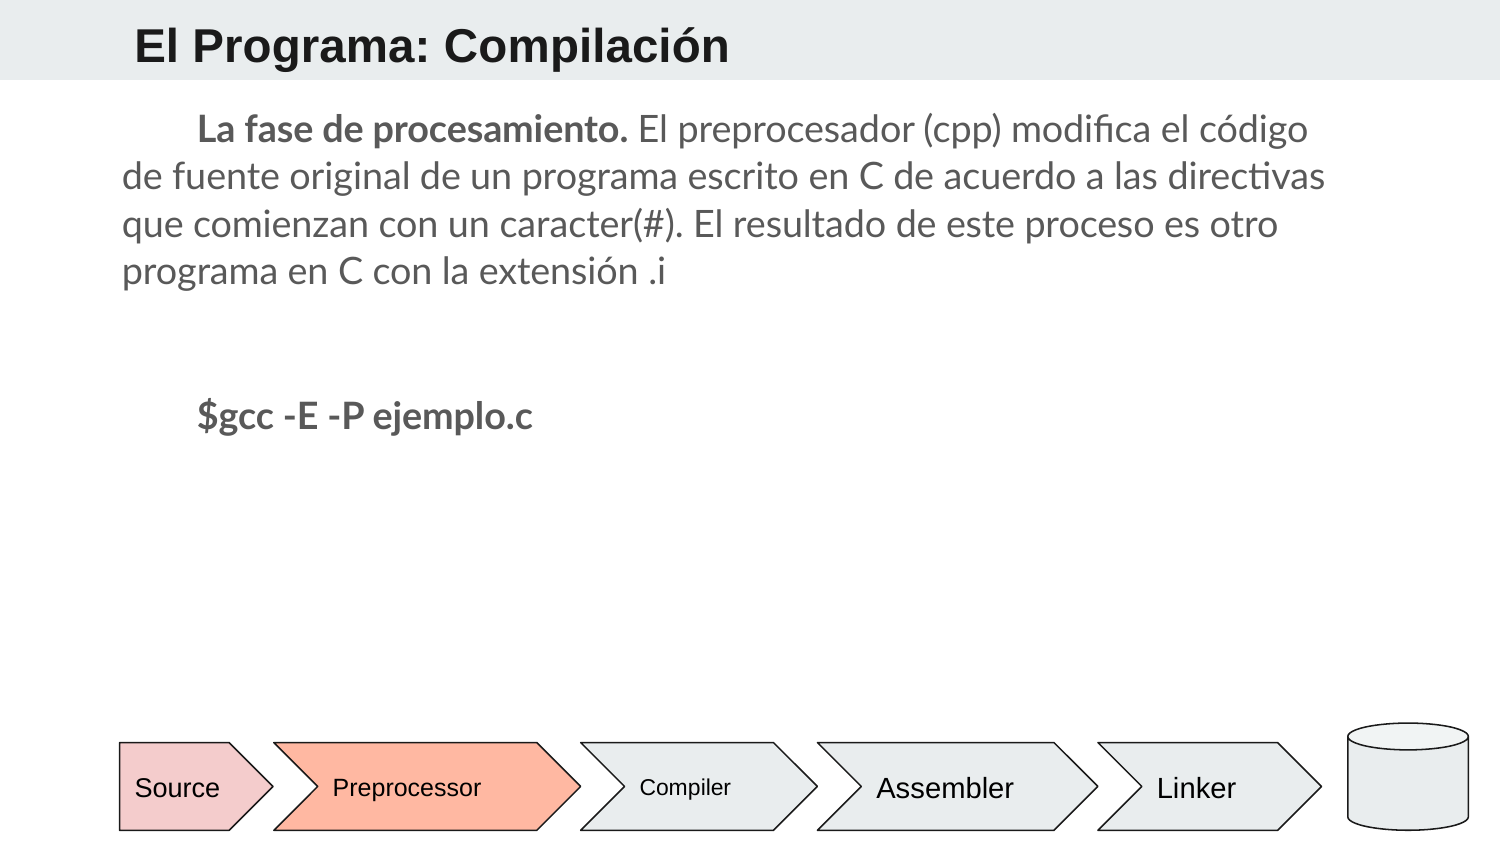

# El Programa: Compilación
La fase de procesamiento. El preprocesador (cpp) modifica el código de fuente original de un programa escrito en C de acuerdo a las directivas que comienzan con un caracter(#). El resultado de este proceso es otro programa en C con la extensión .i

$gcc -E -P ejemplo.c

Source
Preprocessor
Compiler
Assembler
Linker